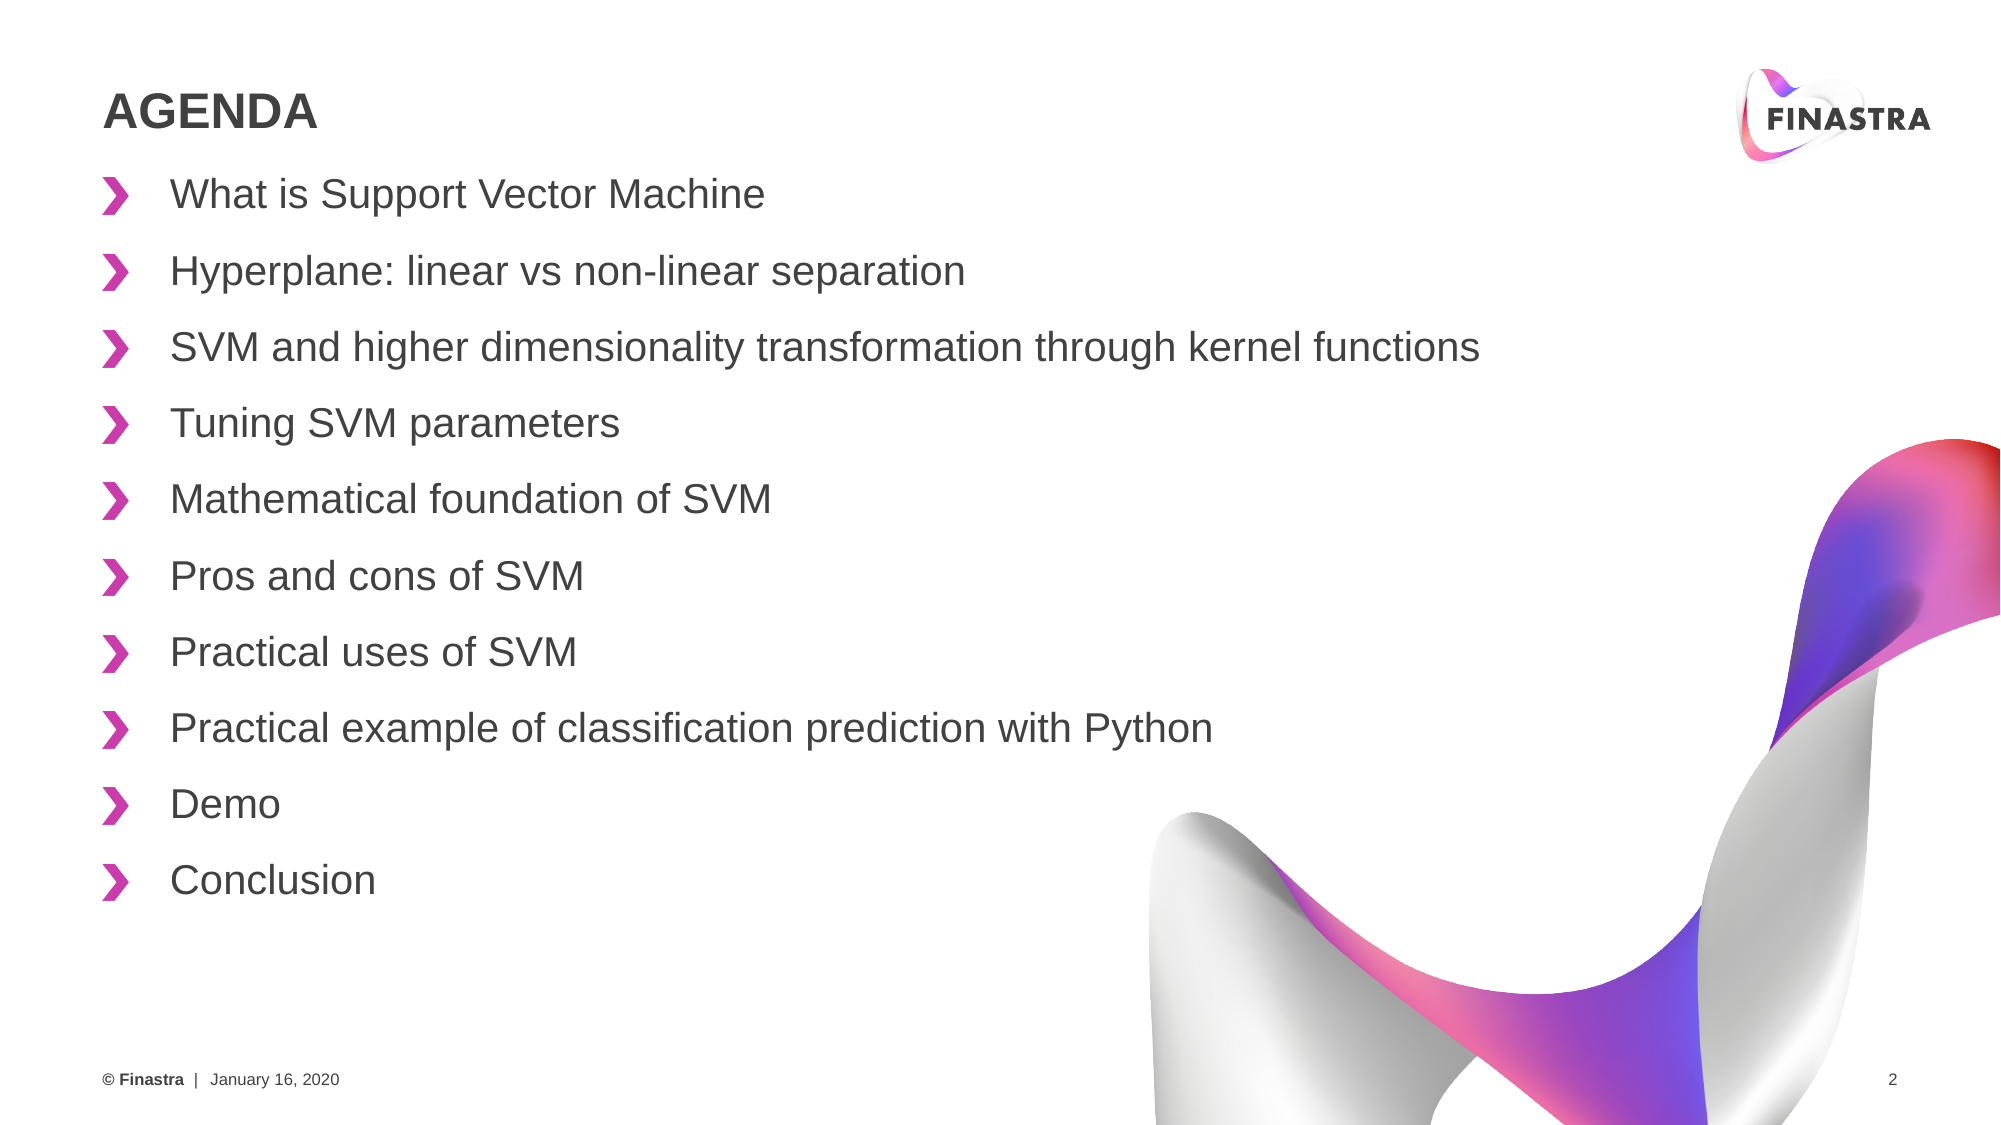

# AGENDA
What is Support Vector Machine
Hyperplane: linear vs non-linear separation
SVM and higher dimensionality transformation through kernel functions
Tuning SVM parameters
Mathematical foundation of SVM
Pros and cons of SVM
Practical uses of SVM
Practical example of classification prediction with Python
Demo
Conclusion

January 16, 2020
2